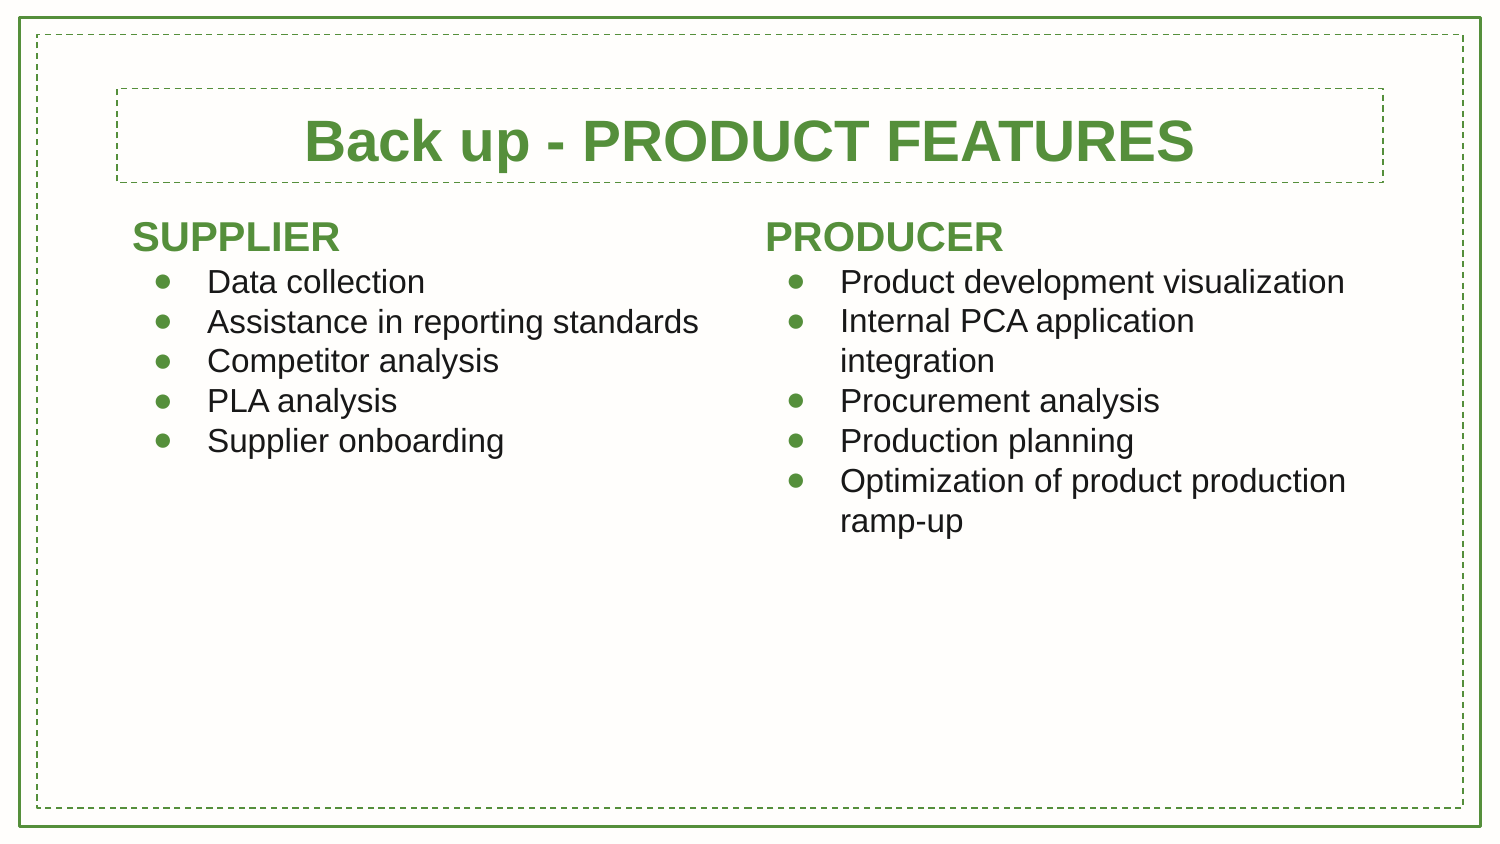

# Back up - PRODUCT FEATURES
SUPPLIER
Data collection
Assistance in reporting standards
Competitor analysis
PLA analysis
Supplier onboarding

PRODUCER
Product development visualization
Internal PCA application integration
Procurement analysis
Production planning
Optimization of product production ramp-up